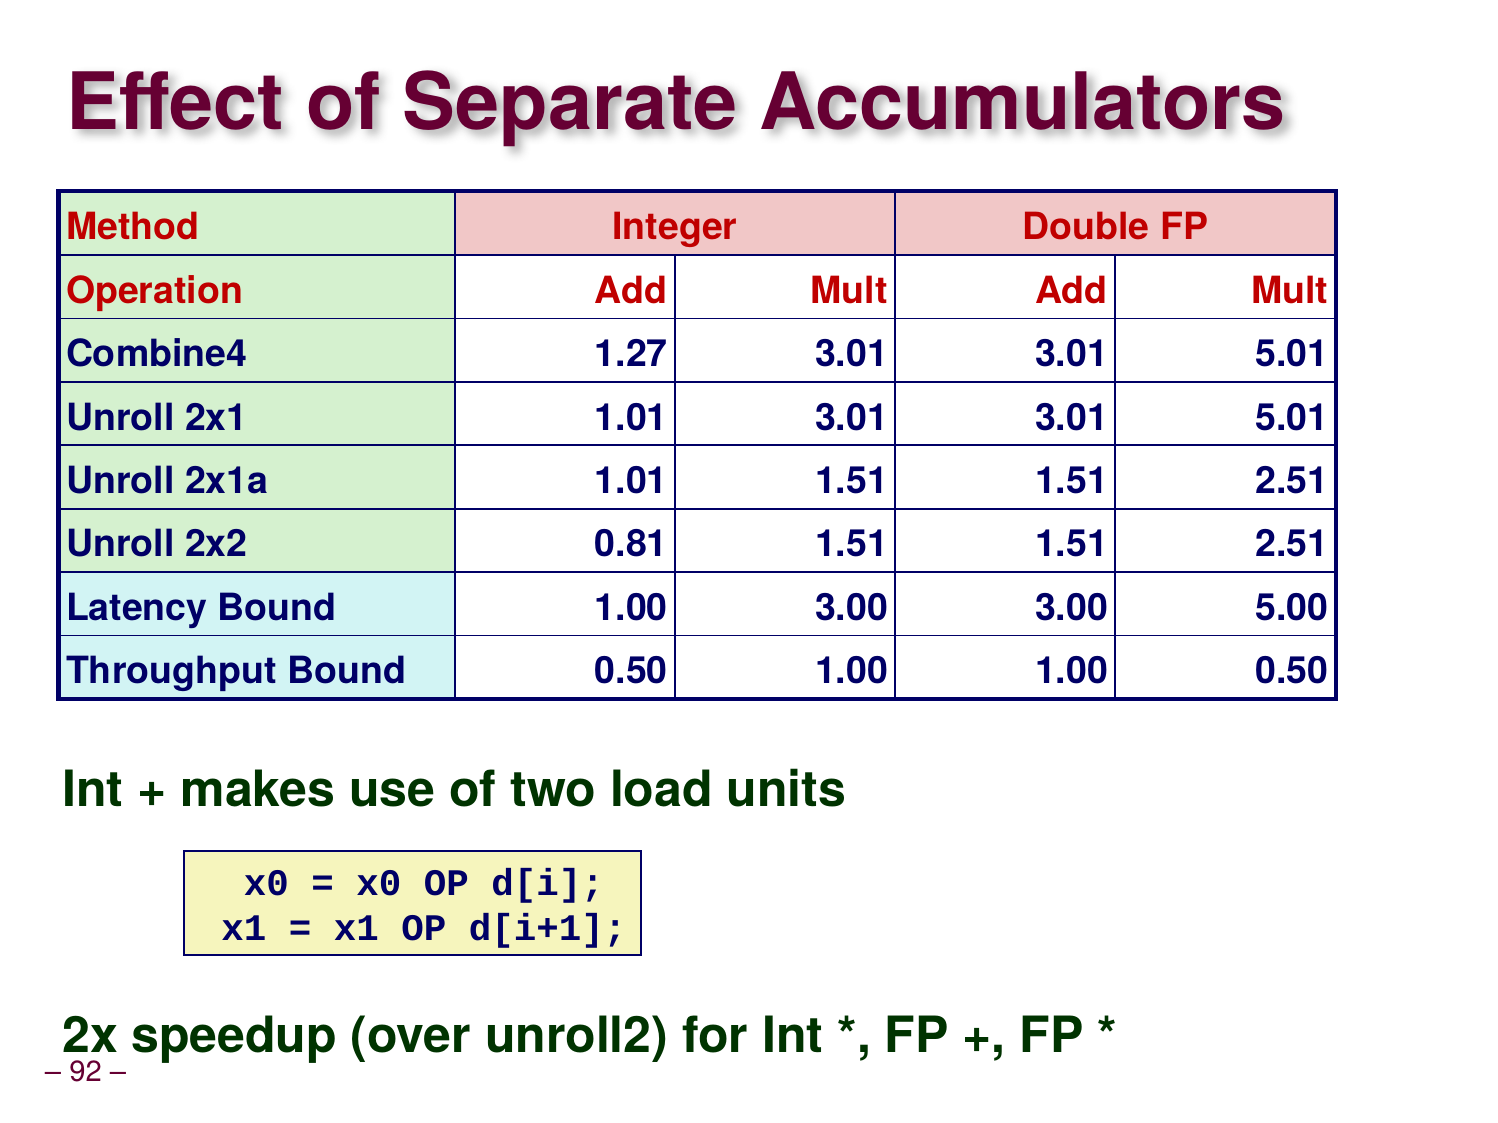

# Effect of Separate Accumulators
| Method | Integer |  | Double FP |  |
| --- | --- | --- | --- | --- |
| Operation | Add | Mult | Add | Mult |
| Combine4 | 1.27 | 3.01 | 3.01 | 5.01 |
| Unroll 2x1 | 1.01 | 3.01 | 3.01 | 5.01 |
| Unroll 2x1a | 1.01 | 1.51 | 1.51 | 2.51 |
| Unroll 2x2 | 0.81 | 1.51 | 1.51 | 2.51 |
| Latency Bound | 1.00 | 3.00 | 3.00 | 5.00 |
| Throughput Bound | 0.50 | 1.00 | 1.00 | 0.50 |
Int + makes use of two load units

2x speedup (over unroll2) for Int *, FP +, FP *

 x0 = x0 OP d[i];
 x1 = x1 OP d[i+1];